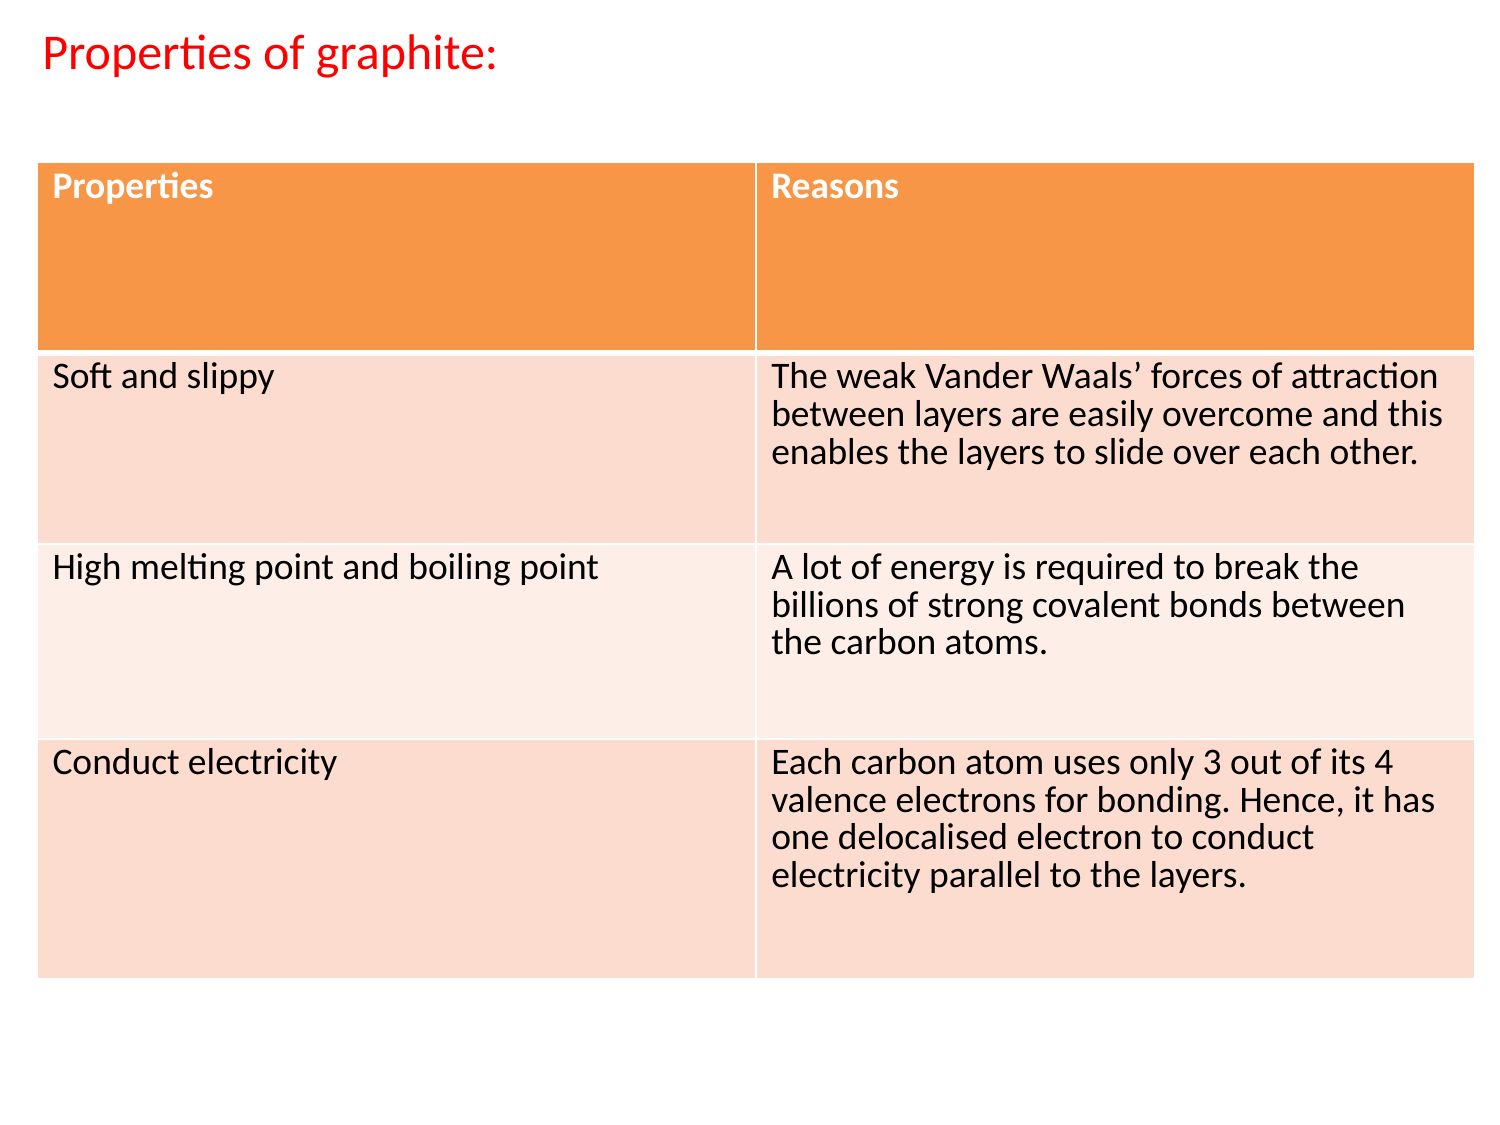

Properties of graphite:
| Properties | Reasons |
| --- | --- |
| Soft and slippy | The weak Vander Waals’ forces of attraction between layers are easily overcome and this enables the layers to slide over each other. |
| High melting point and boiling point | A lot of energy is required to break the billions of strong covalent bonds between the carbon atoms. |
| Conduct electricity | Each carbon atom uses only 3 out of its 4 valence electrons for bonding. Hence, it has one delocalised electron to conduct electricity parallel to the layers. |